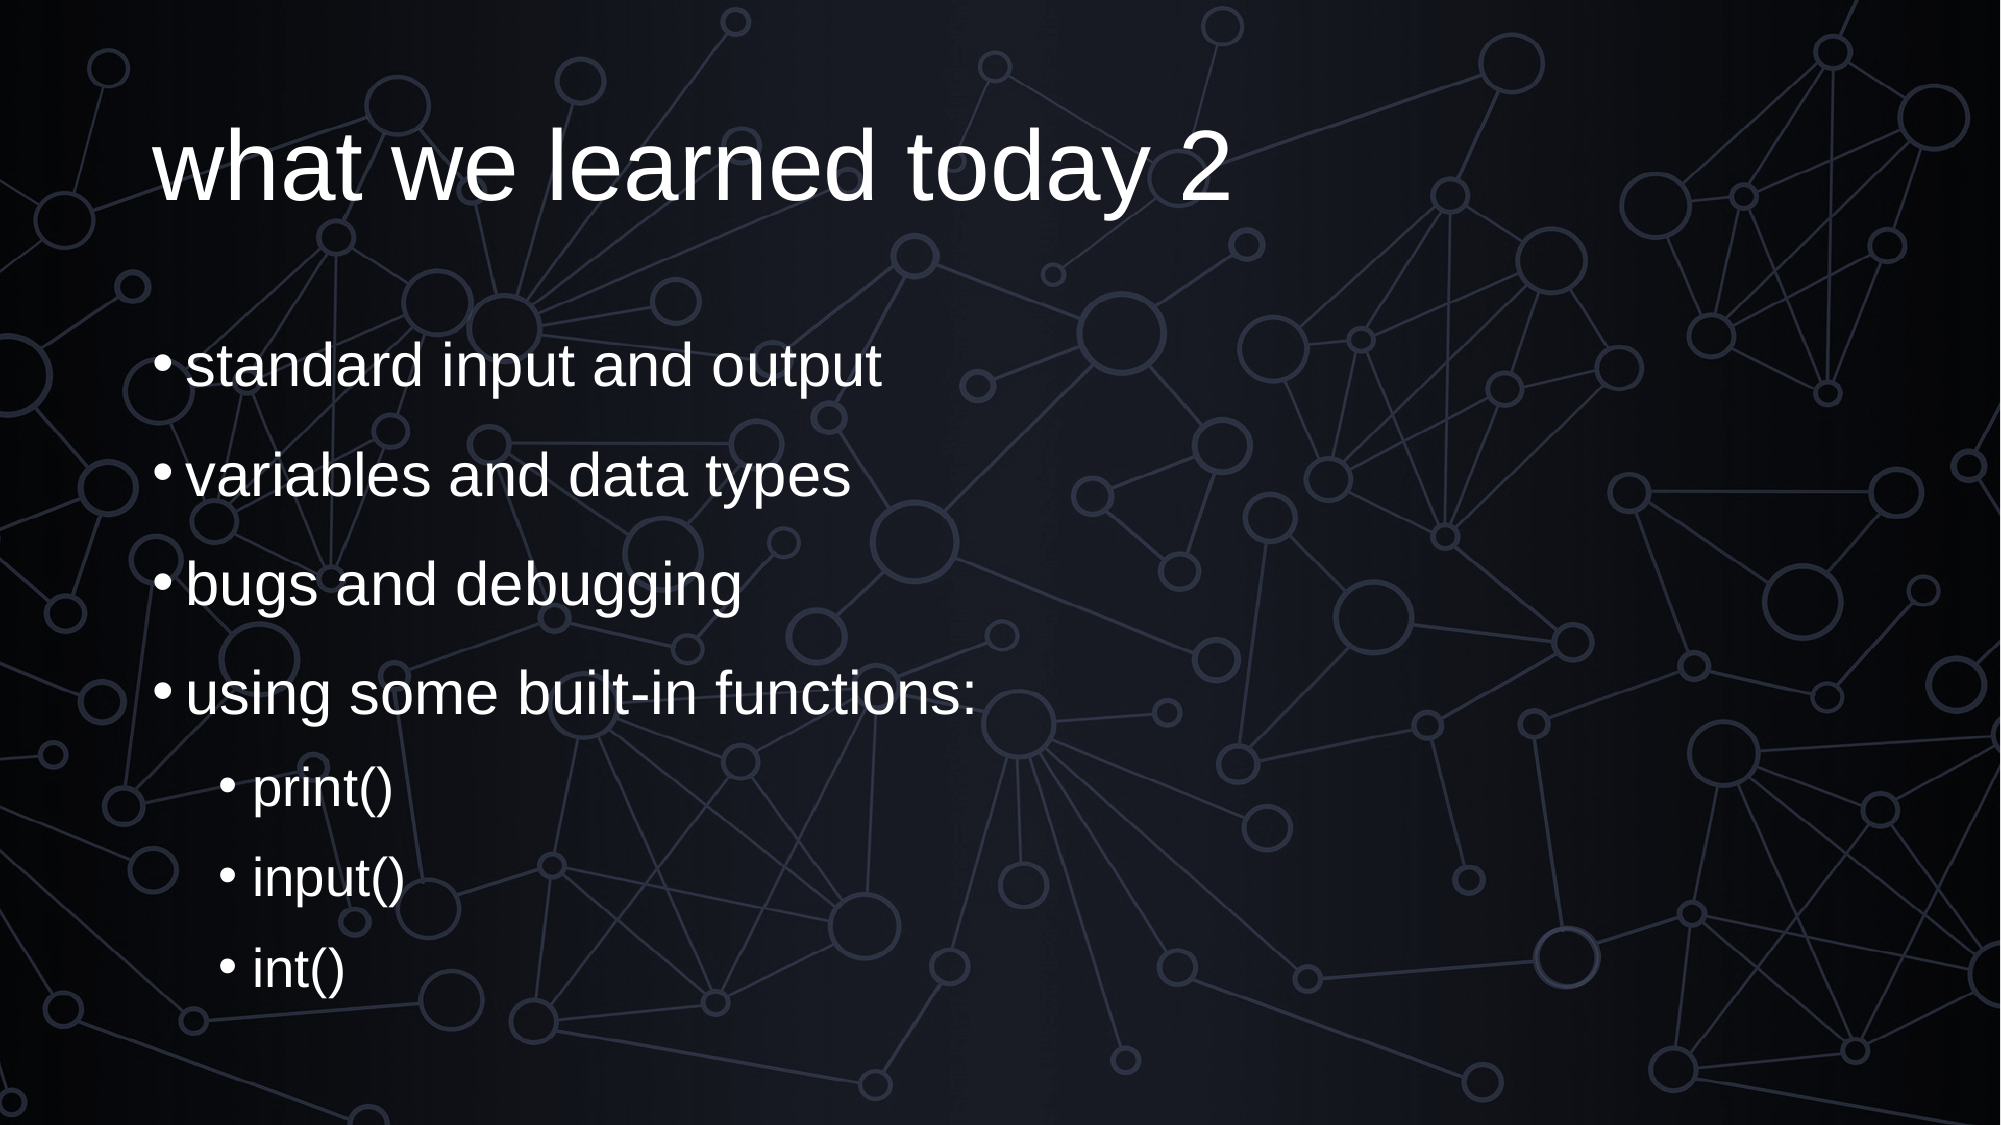

# what we learned today 2
standard input and output
variables and data types
bugs and debugging
using some built-in functions:
print()
input()
int()